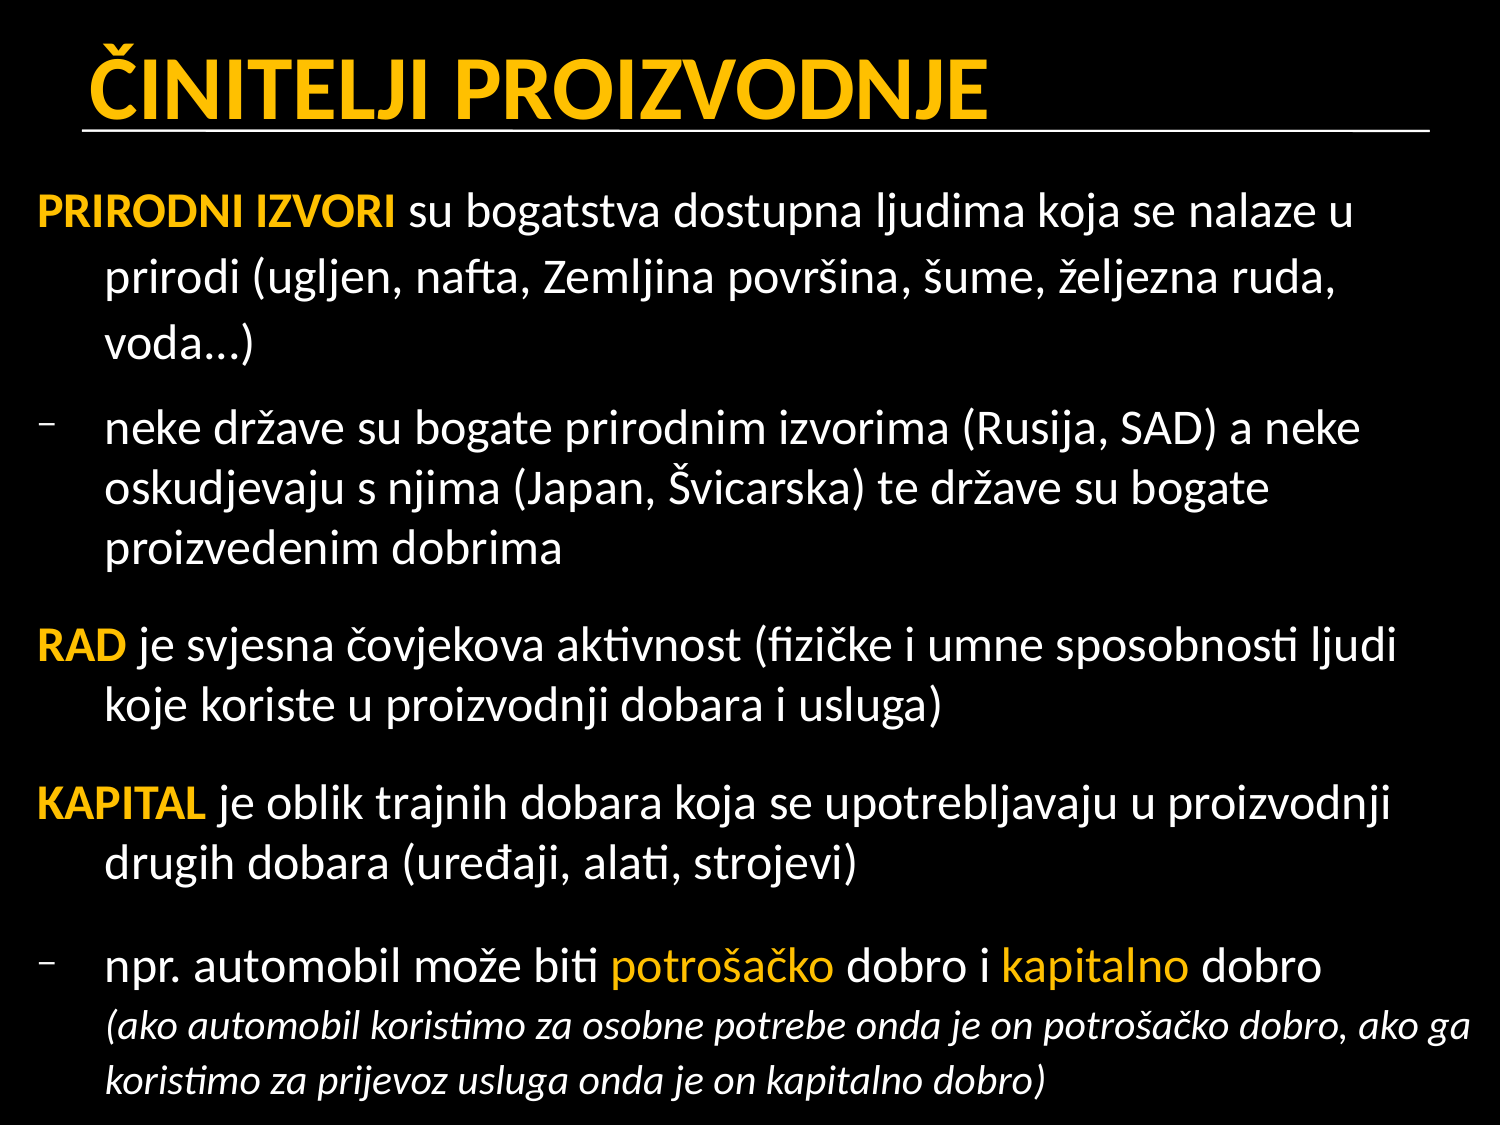

# ČINITELJI PROIZVODNJE
PRIRODNI IZVORI su bogatstva dostupna ljudima koja se nalaze u prirodi (ugljen, nafta, Zemljina površina, šume, željezna ruda, voda...)
neke države su bogate prirodnim izvorima (Rusija, SAD) a neke oskudjevaju s njima (Japan, Švicarska) te države su bogate proizvedenim dobrima
RAD je svjesna čovjekova aktivnost (fizičke i umne sposobnosti ljudi koje koriste u proizvodnji dobara i usluga)
KAPITAL je oblik trajnih dobara koja se upotrebljavaju u proizvodnji drugih dobara (uređaji, alati, strojevi)
npr. automobil može biti potrošačko dobro i kapitalno dobro
(ako automobil koristimo za osobne potrebe onda je on potrošačko dobro, ako ga koristimo za prijevoz usluga onda je on kapitalno dobro)